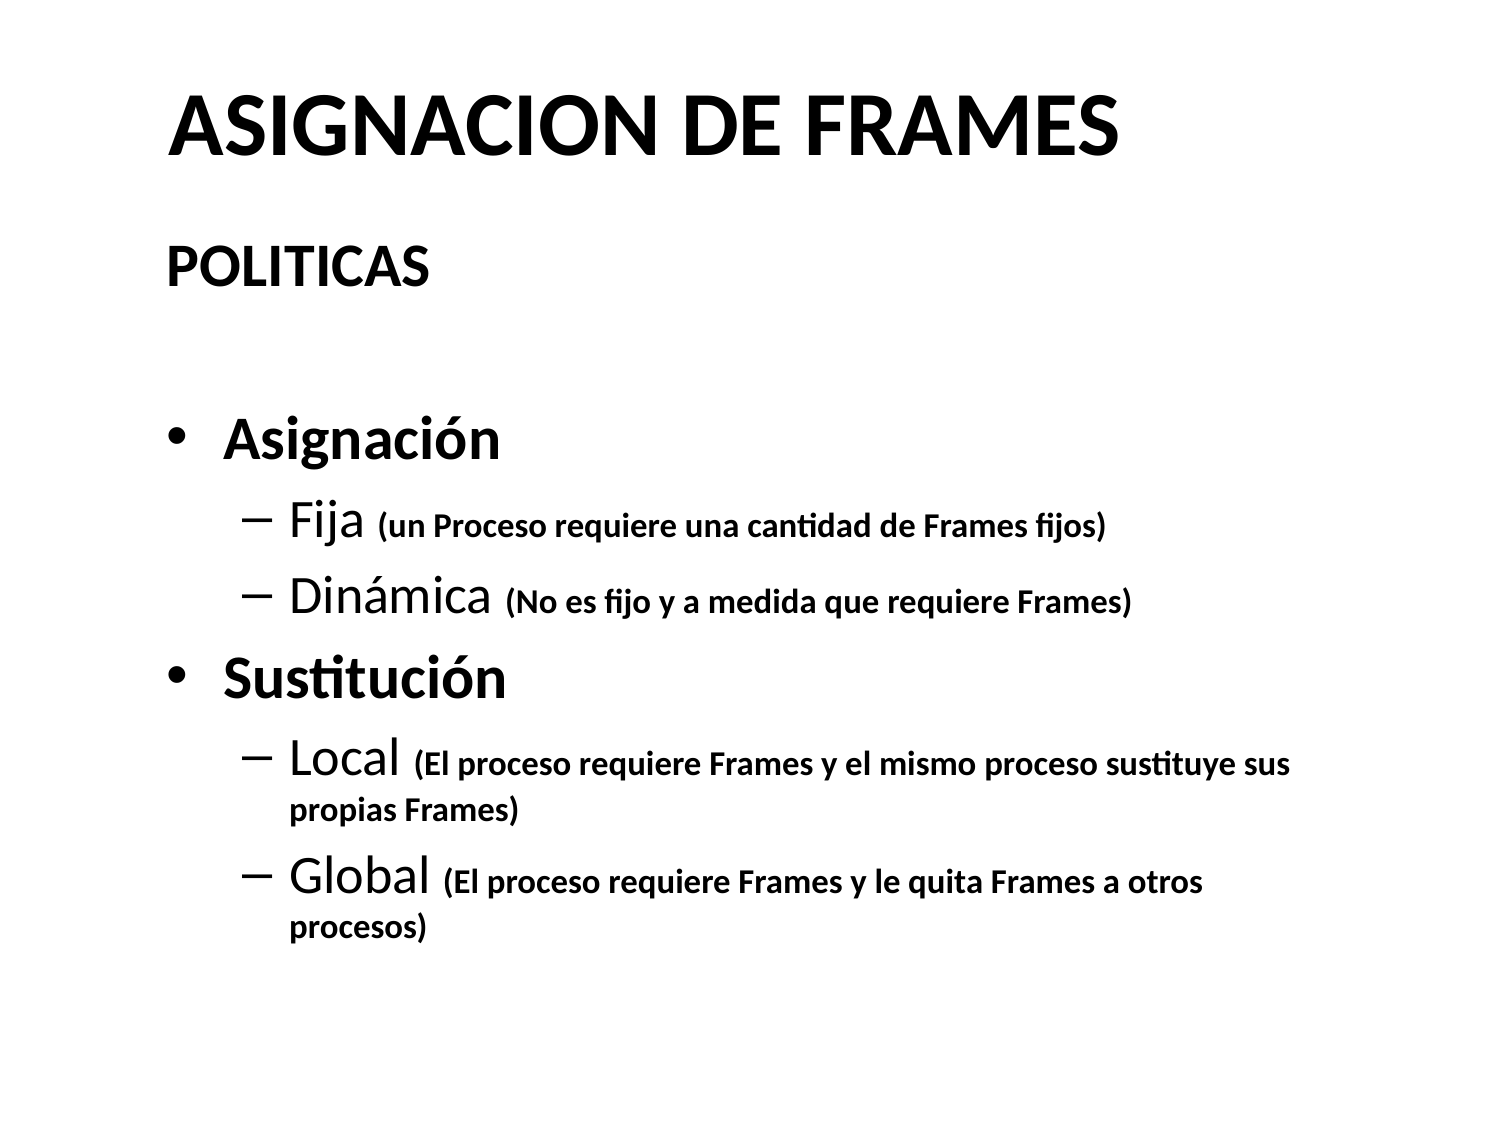

# ASIGNACION DE FRAMES
POLITICAS

Asignación
Fija (un Proceso requiere una cantidad de Frames fijos)
Dinámica (No es fijo y a medida que requiere Frames)
Sustitución
Local (El proceso requiere Frames y el mismo proceso sustituye sus propias Frames)
Global (El proceso requiere Frames y le quita Frames a otros procesos)